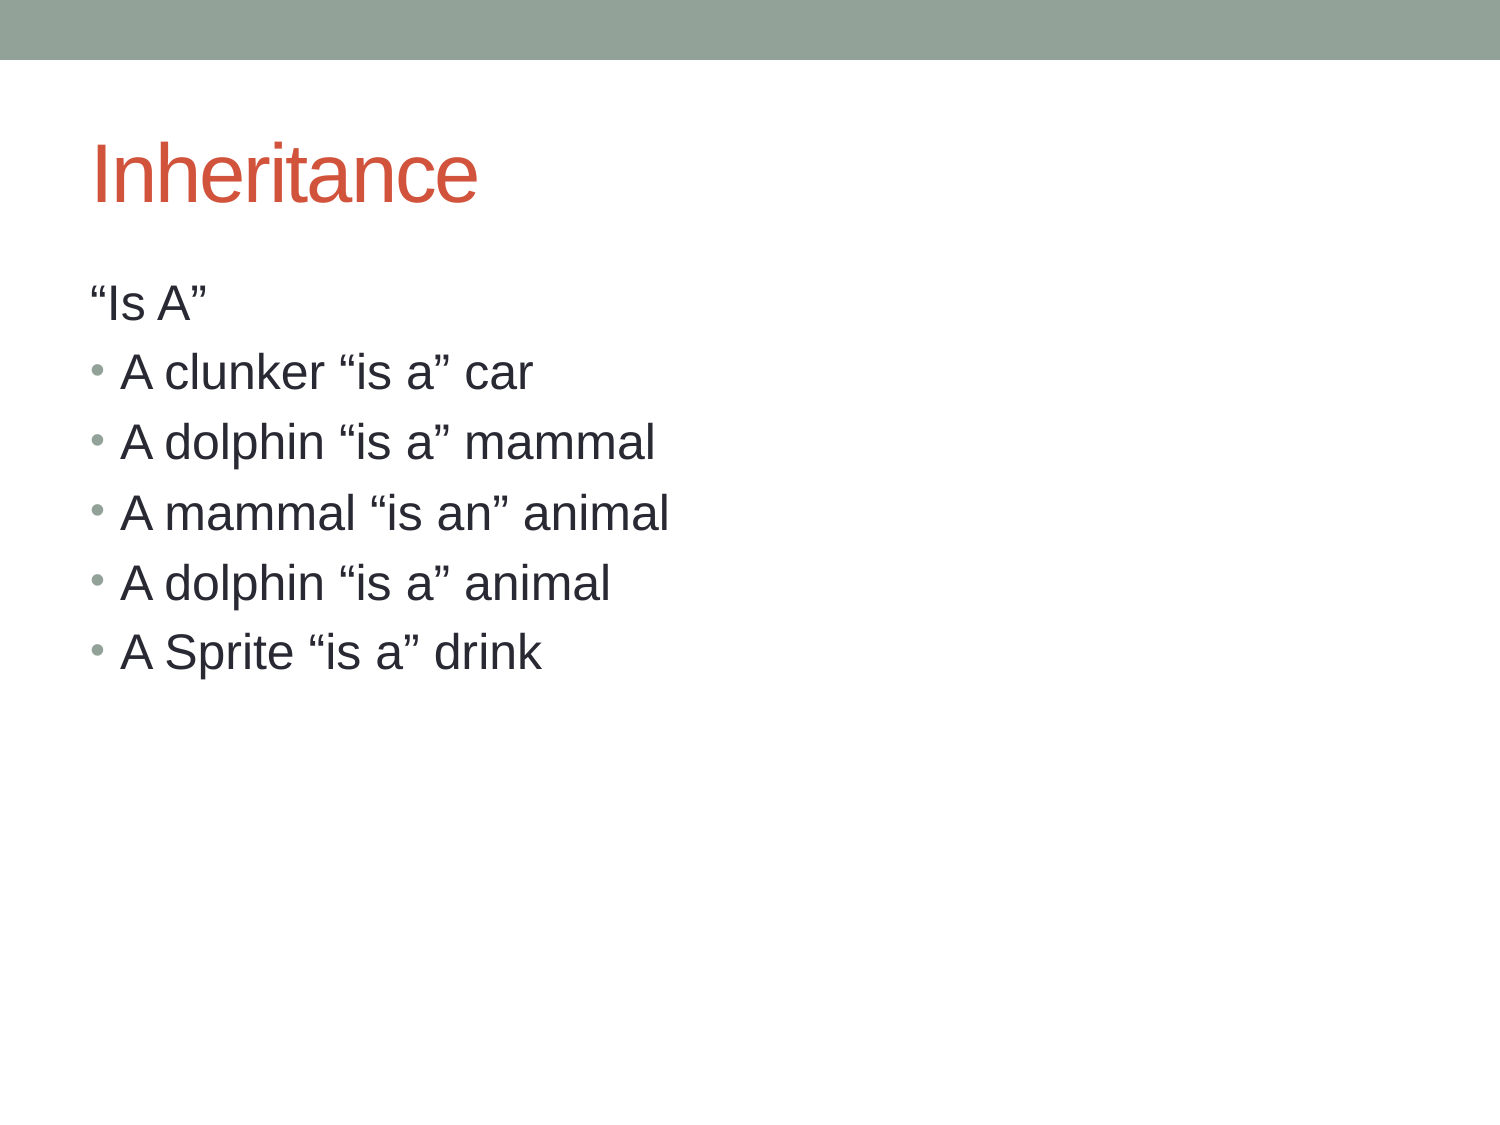

# Inheritance
“Is A”
A clunker “is a” car
A dolphin “is a” mammal
A mammal “is an” animal
A dolphin “is a” animal
A Sprite “is a” drink